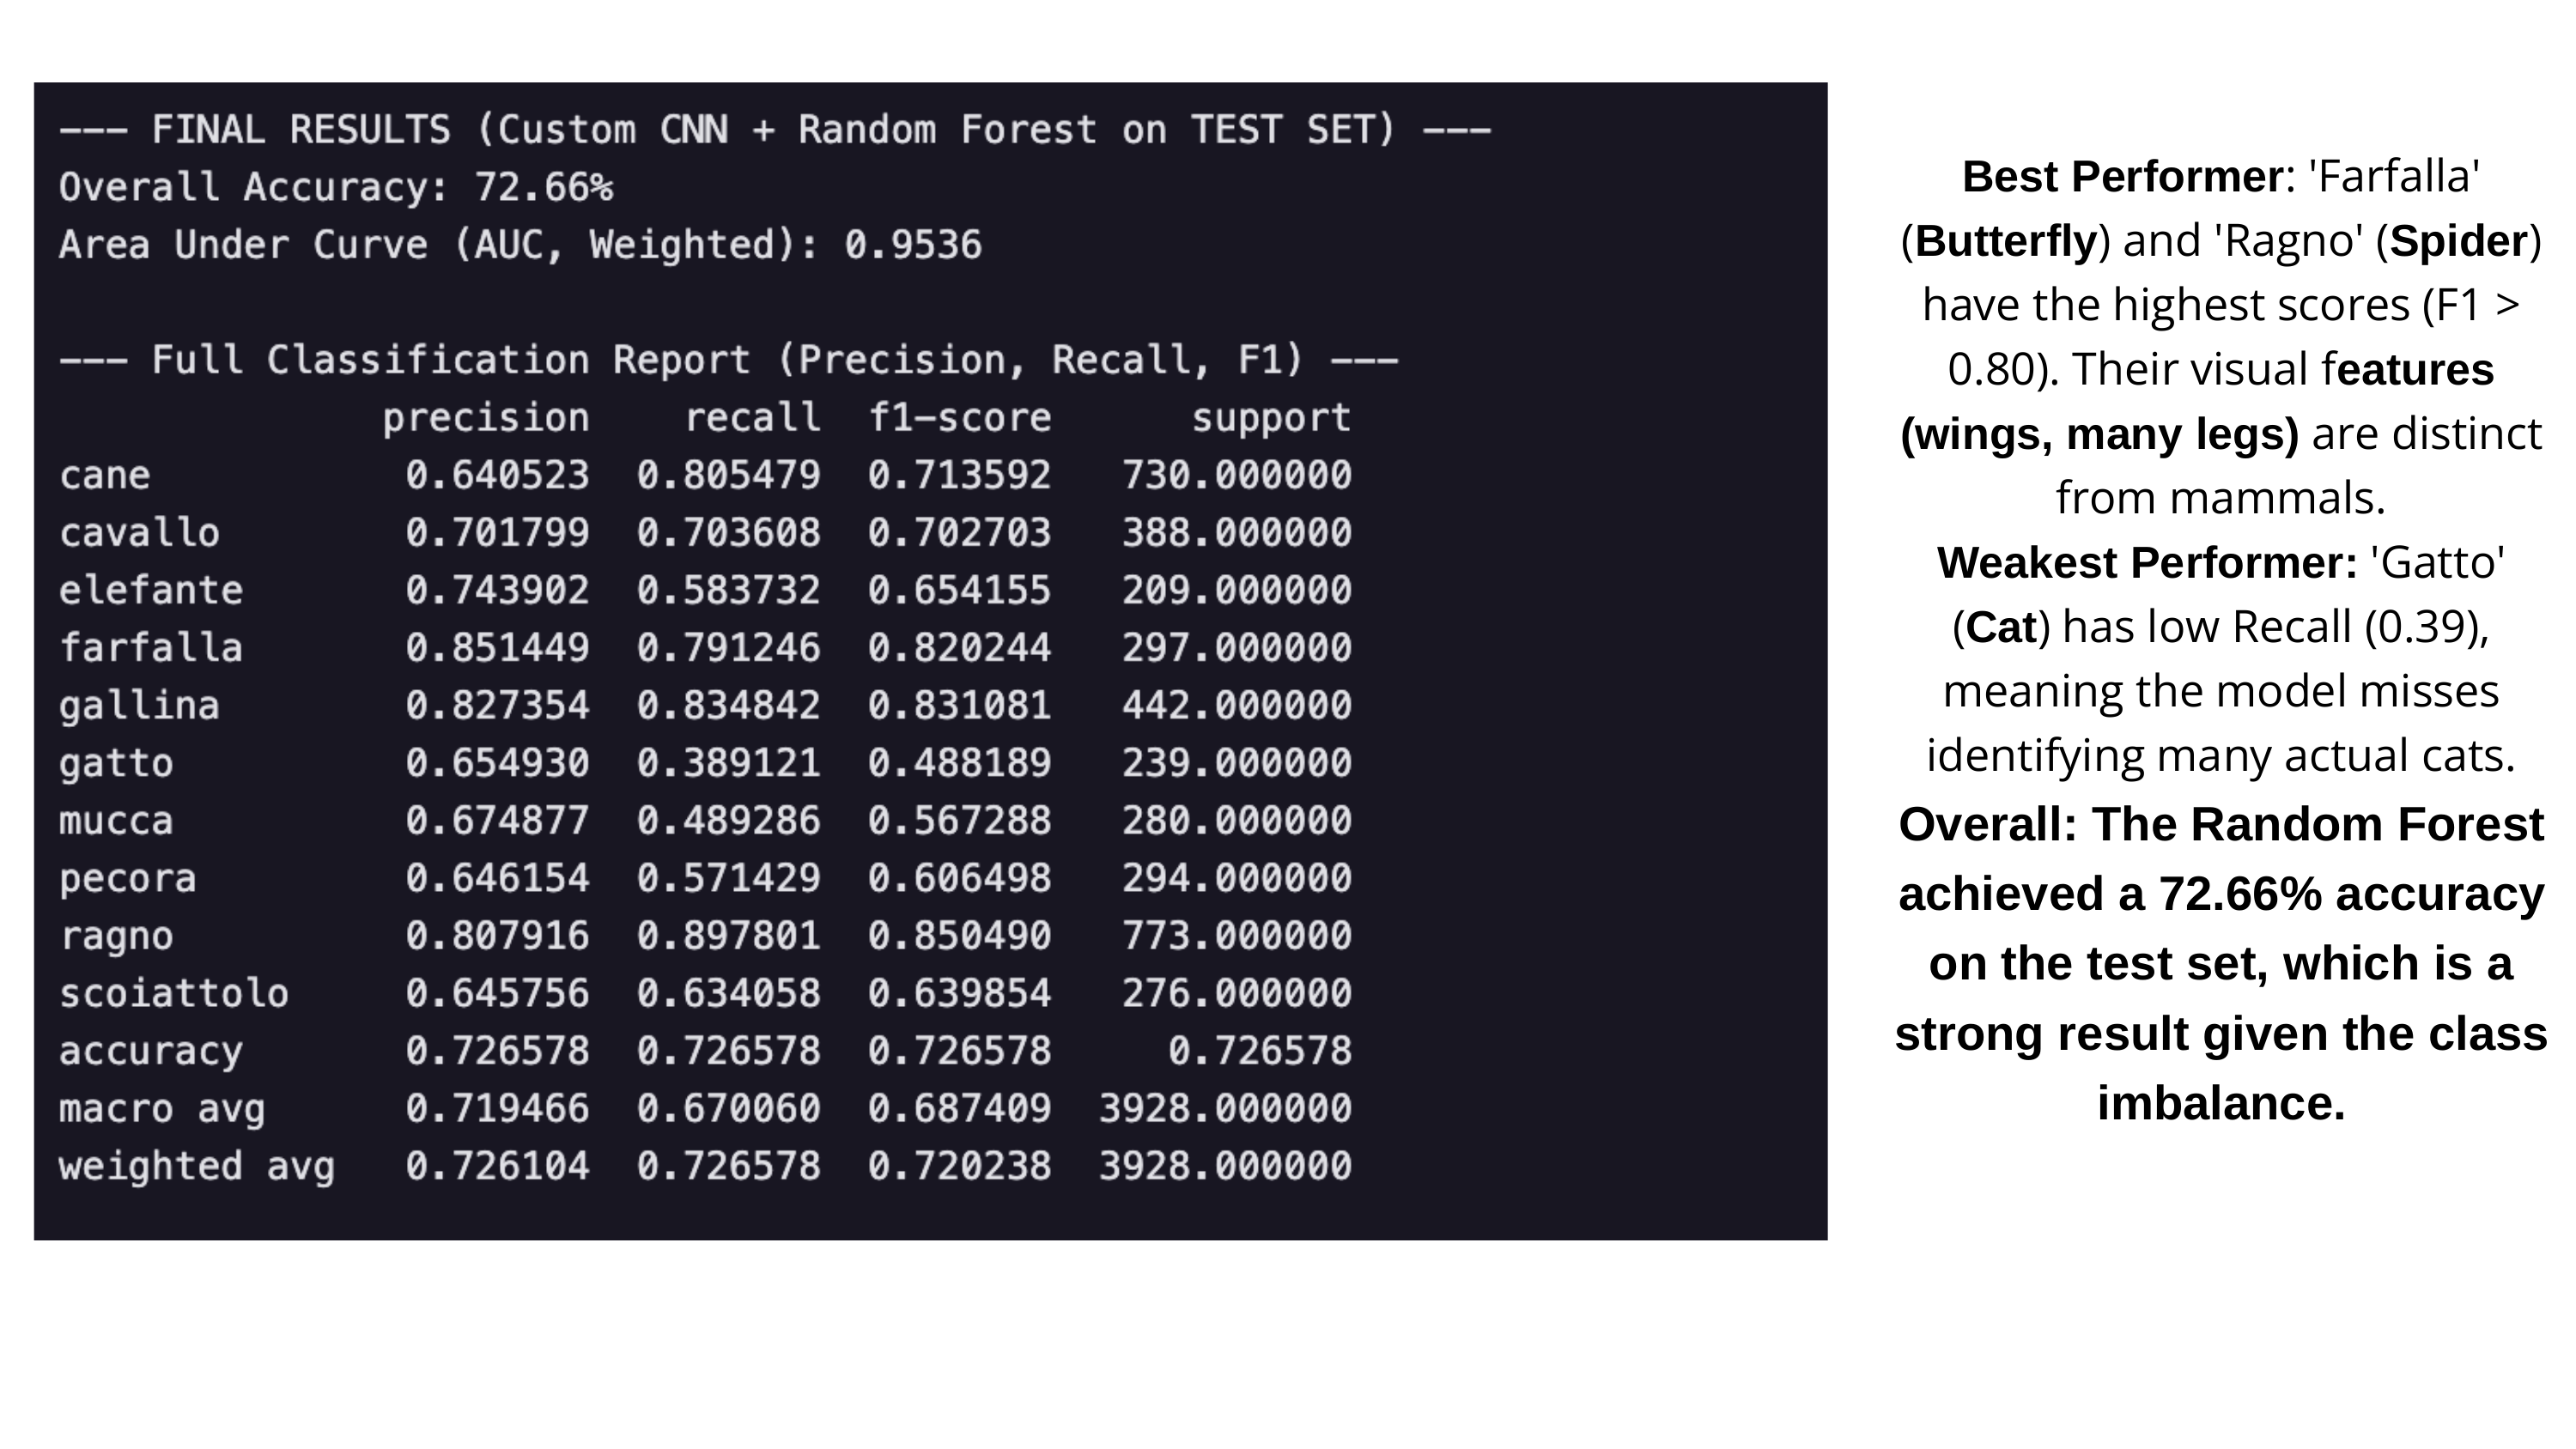

Best Performer: 'Farfalla' (Butterfly) and 'Ragno' (Spider) have the highest scores (F1 > 0.80). Their visual features (wings, many legs) are distinct from mammals.
Weakest Performer: 'Gatto' (Cat) has low Recall (0.39), meaning the model misses identifying many actual cats.
Overall: The Random Forest achieved a 72.66% accuracy on the test set, which is a strong result given the class imbalance.